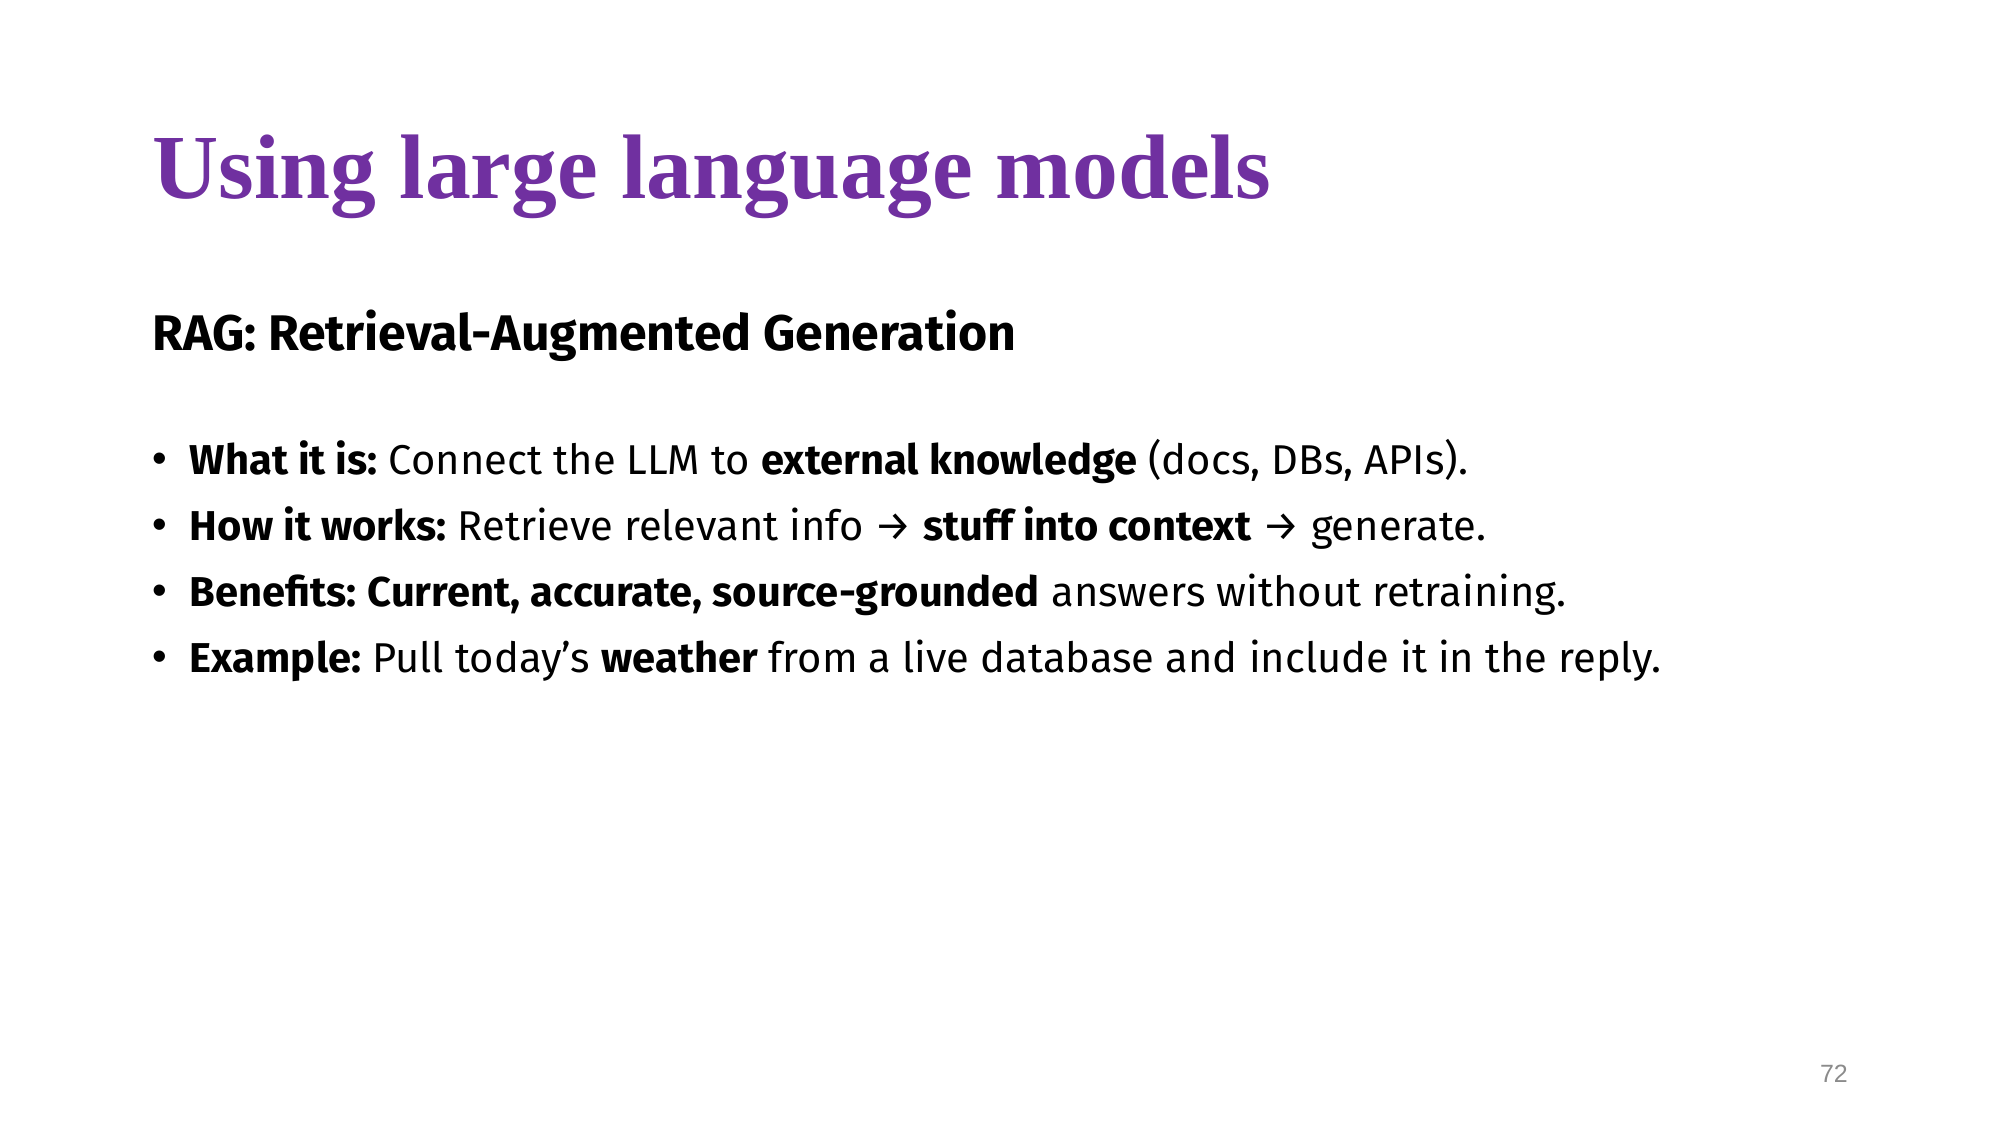

# Using large language models
RAG: Retrieval-Augmented Generation

What it is: Connect the LLM to external knowledge (docs, DBs, APIs).
How it works: Retrieve relevant info → stuff into context → generate.
Benefits: Current, accurate, source-grounded answers without retraining.
Example: Pull today’s weather from a live database and include it in the reply.
72